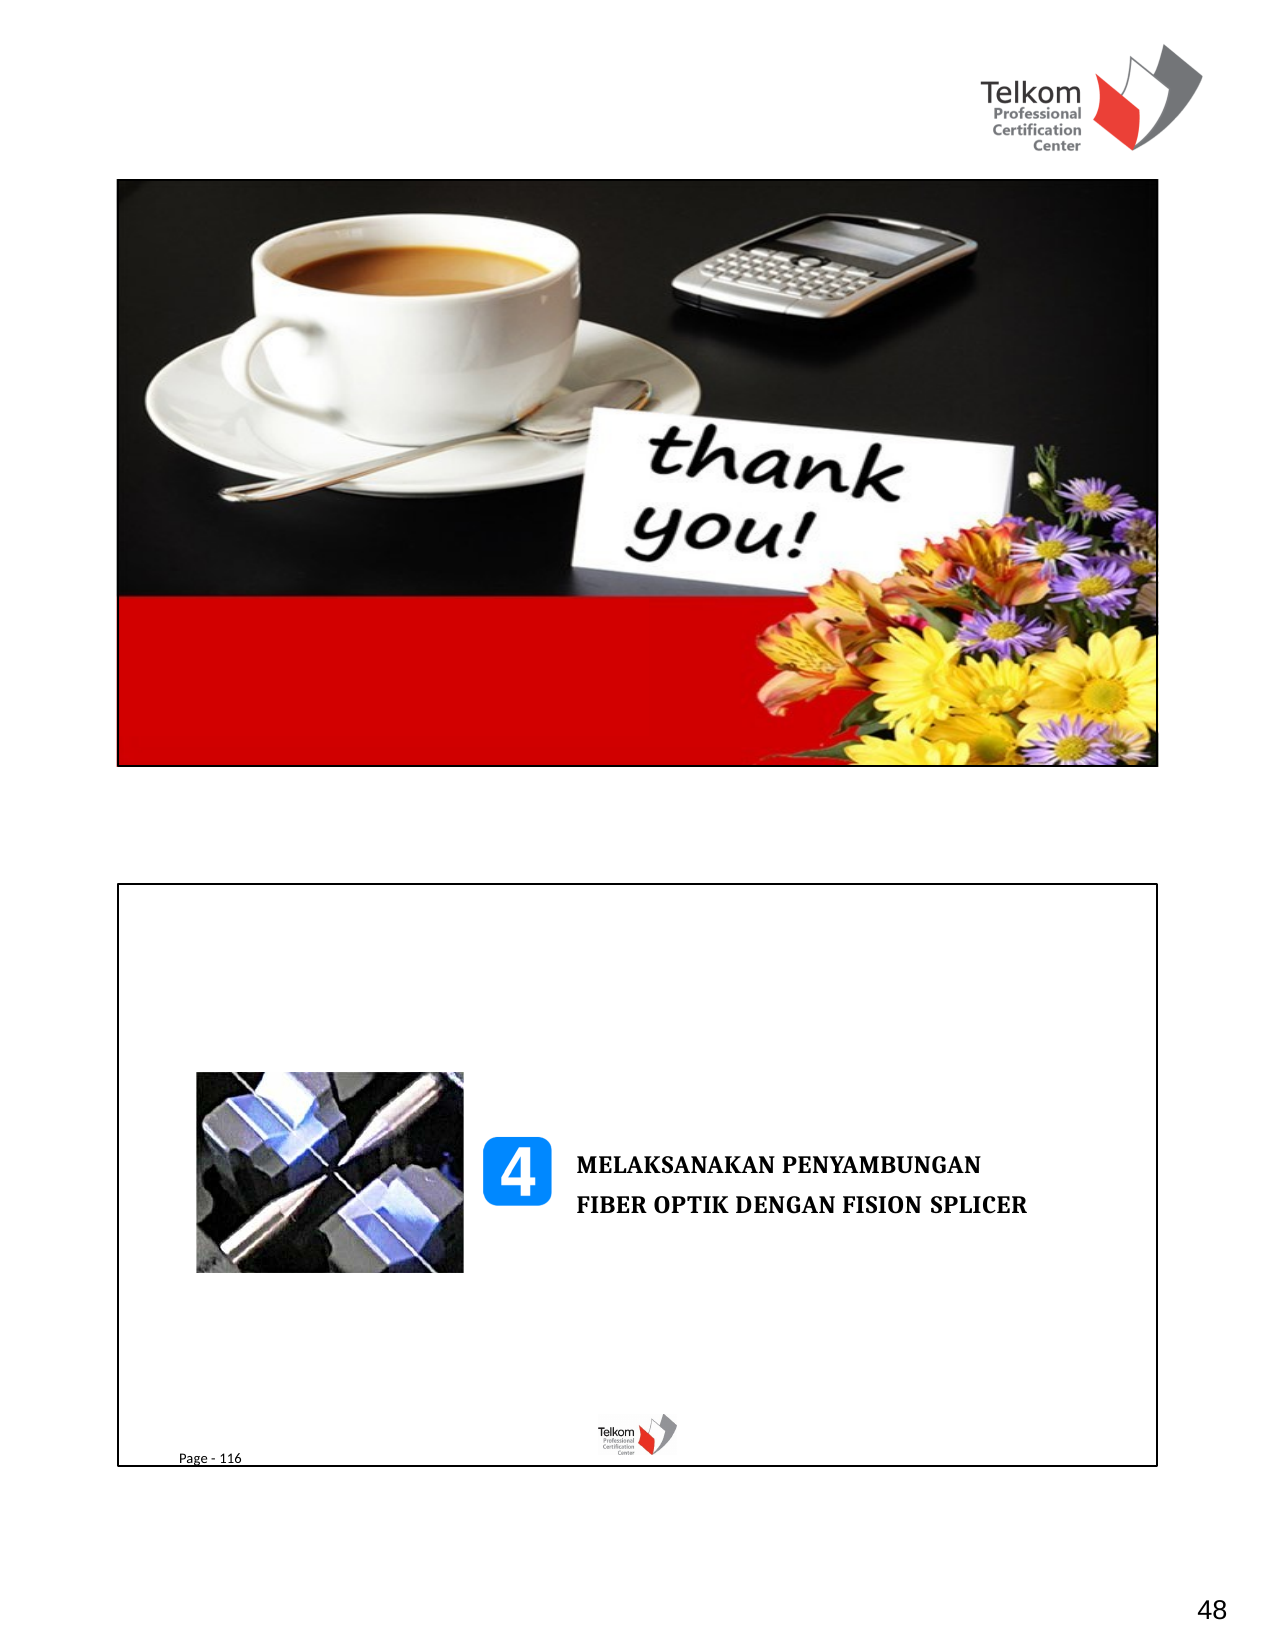

Page - 115

MELAKSANAKAN PENYAMBUNGAN  FIBER OPTIK DENGAN FISION SPLICER

Page - 116

48